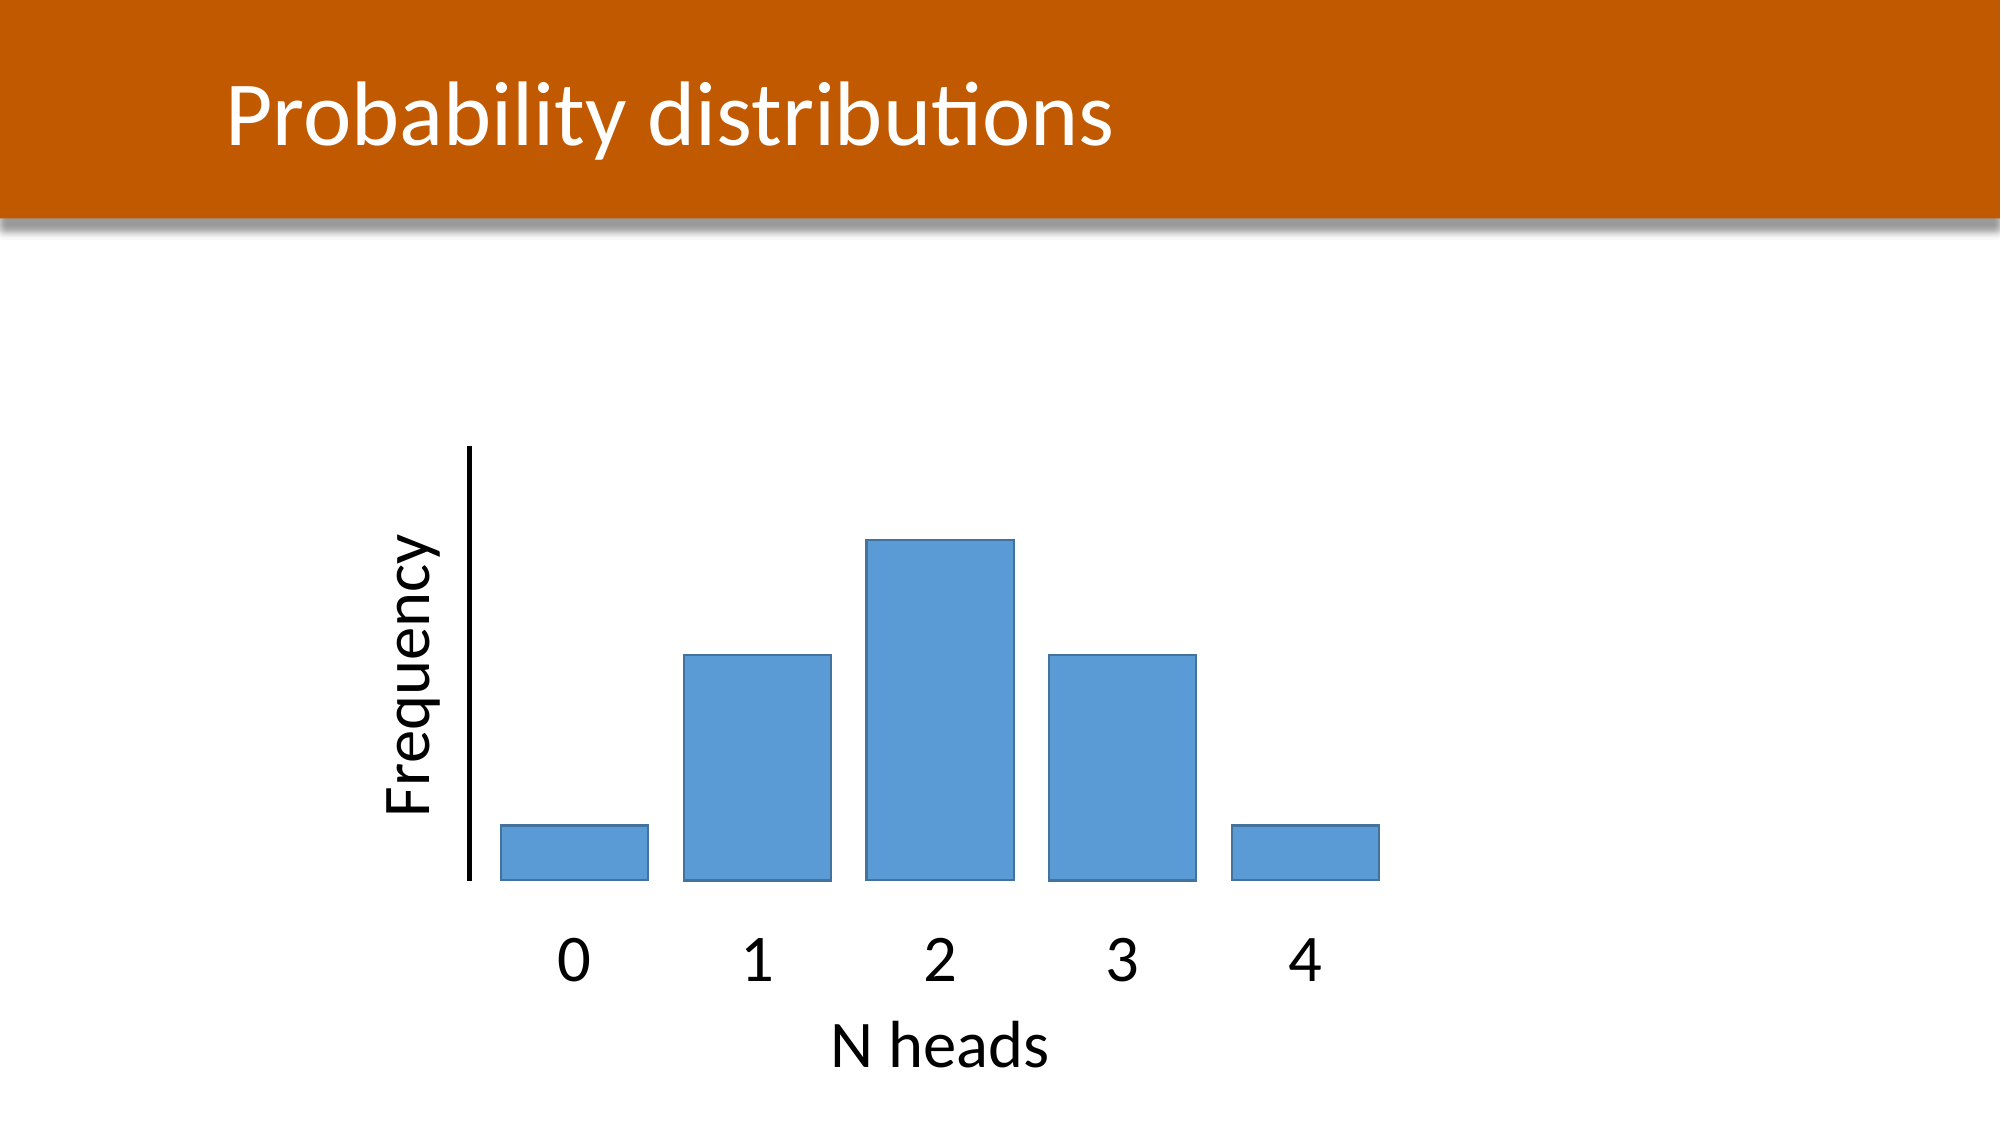

Probability distributions

Frequency

0
1
2
3
4
N heads